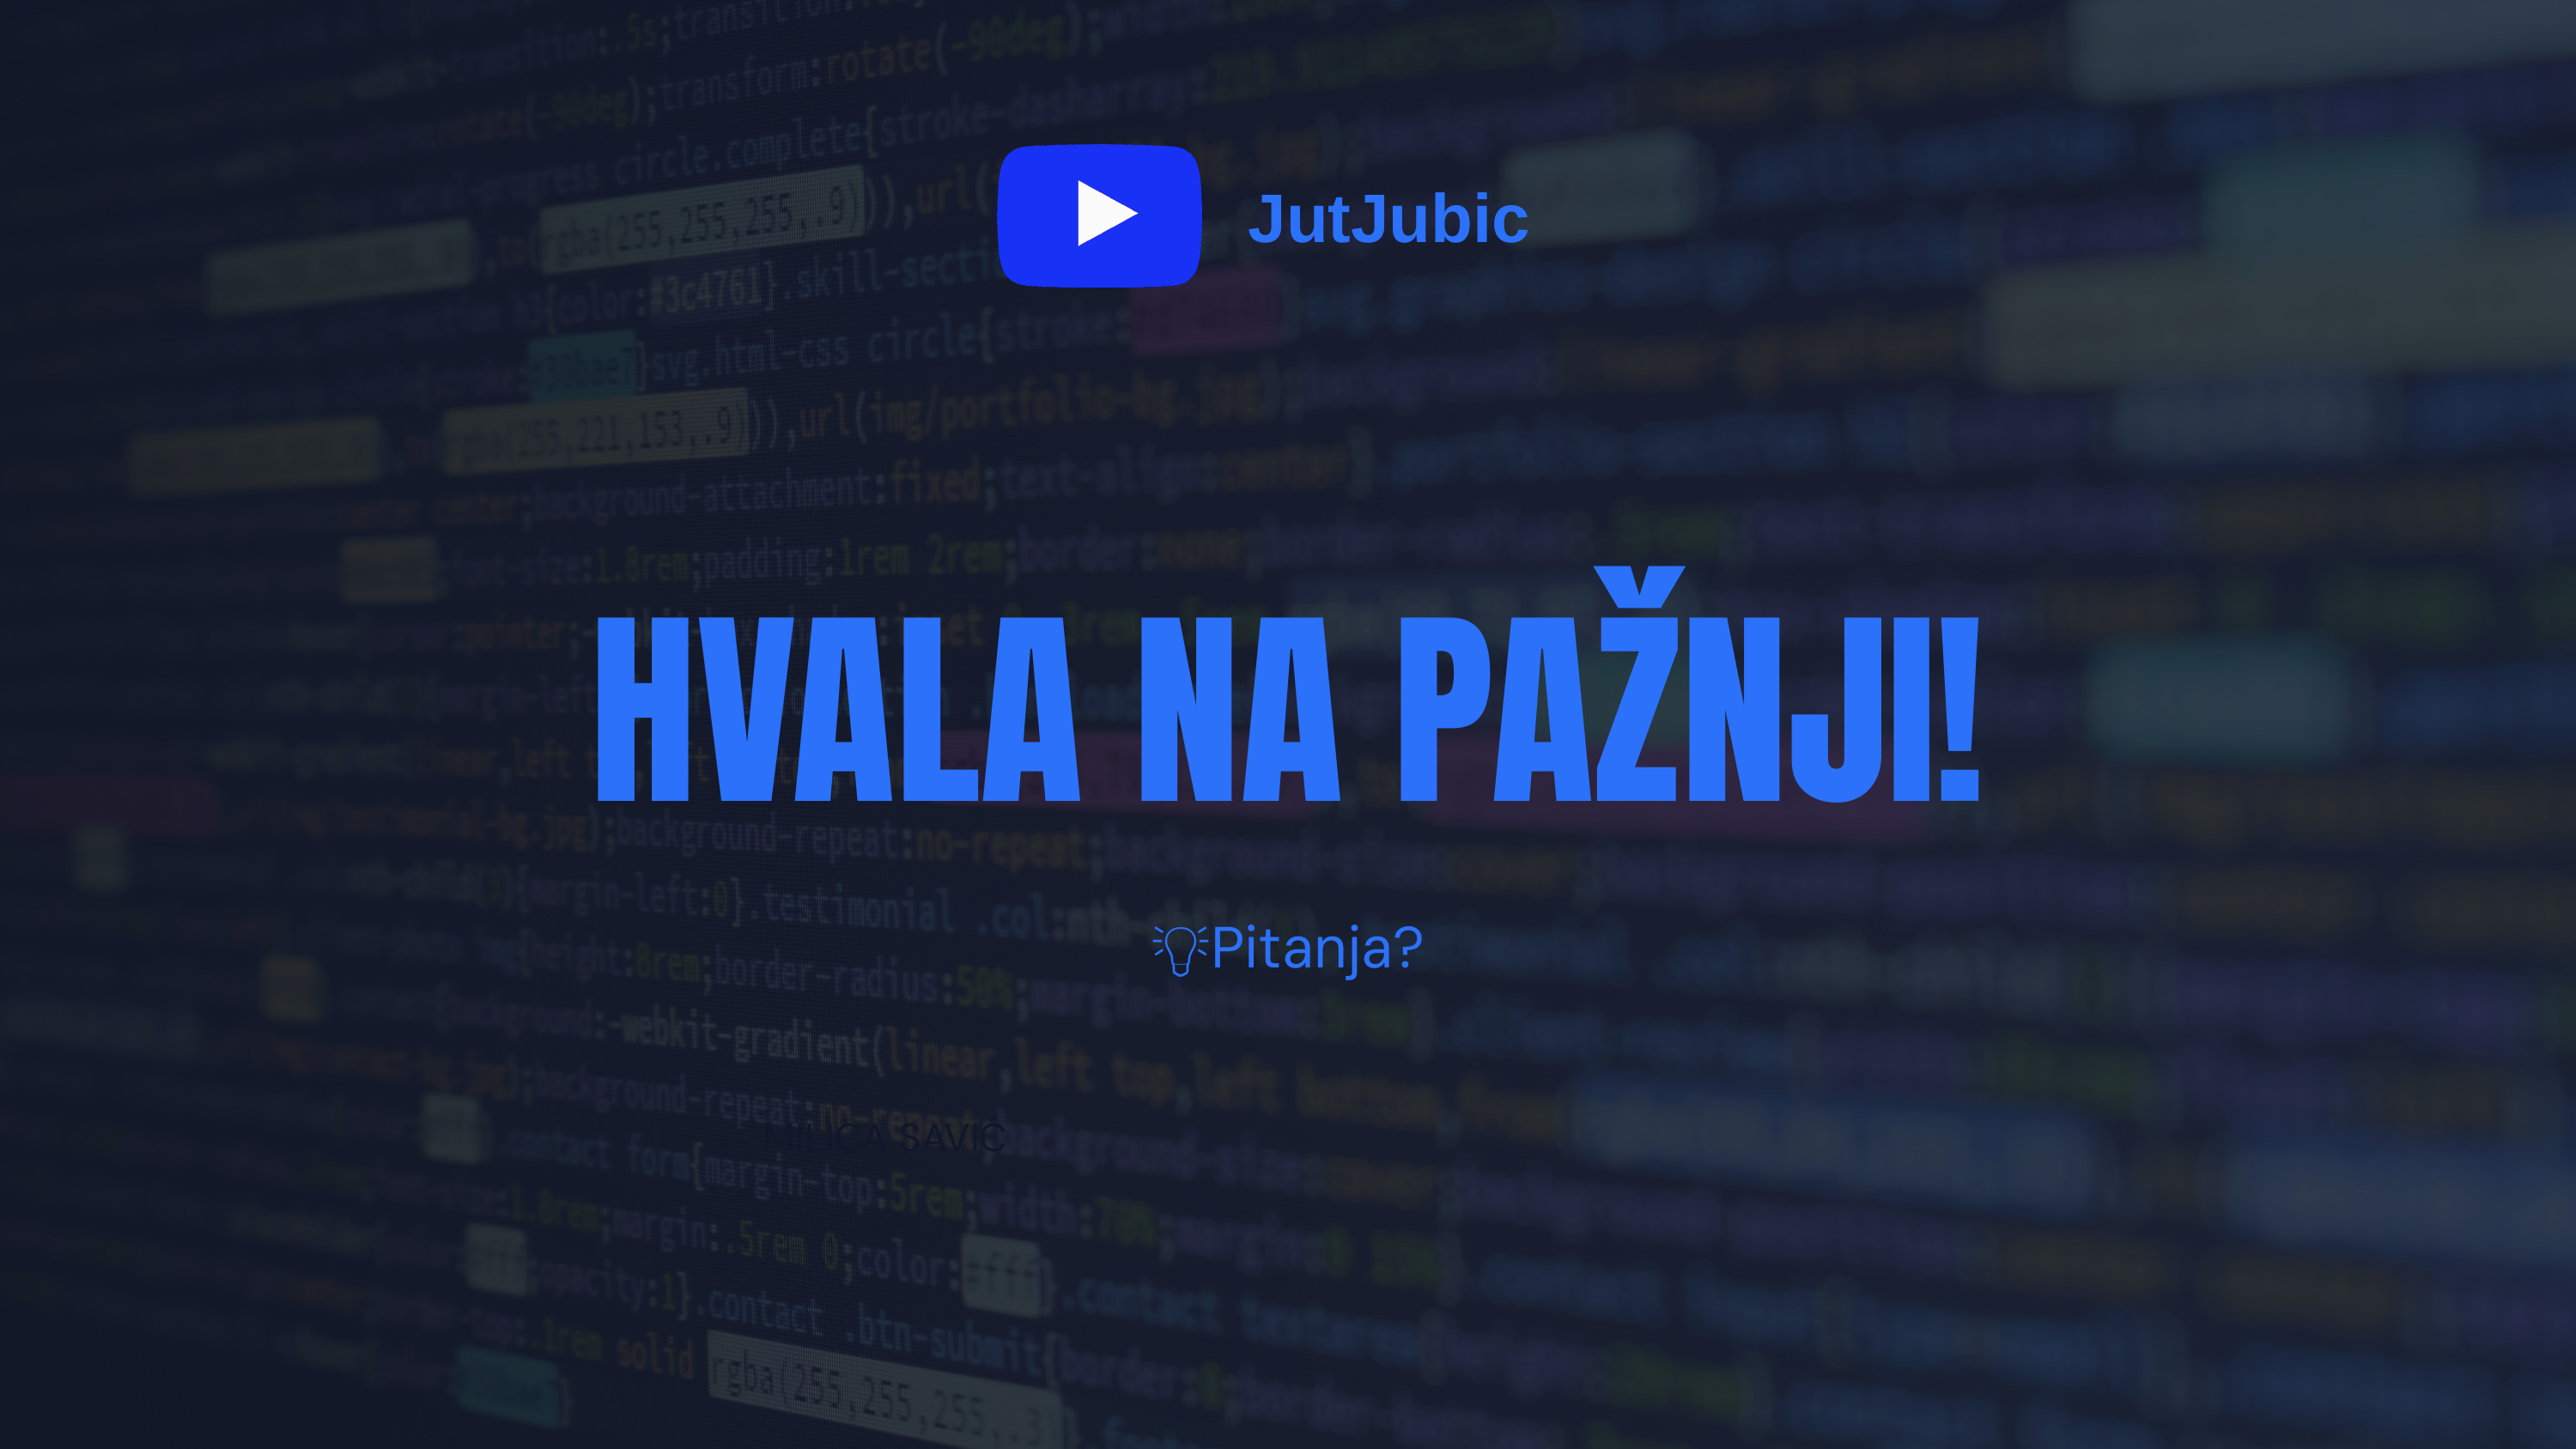

JutJubic
HVALA NA PAŽNJI!
💡Pitanja?
MILICA SAVIĆ